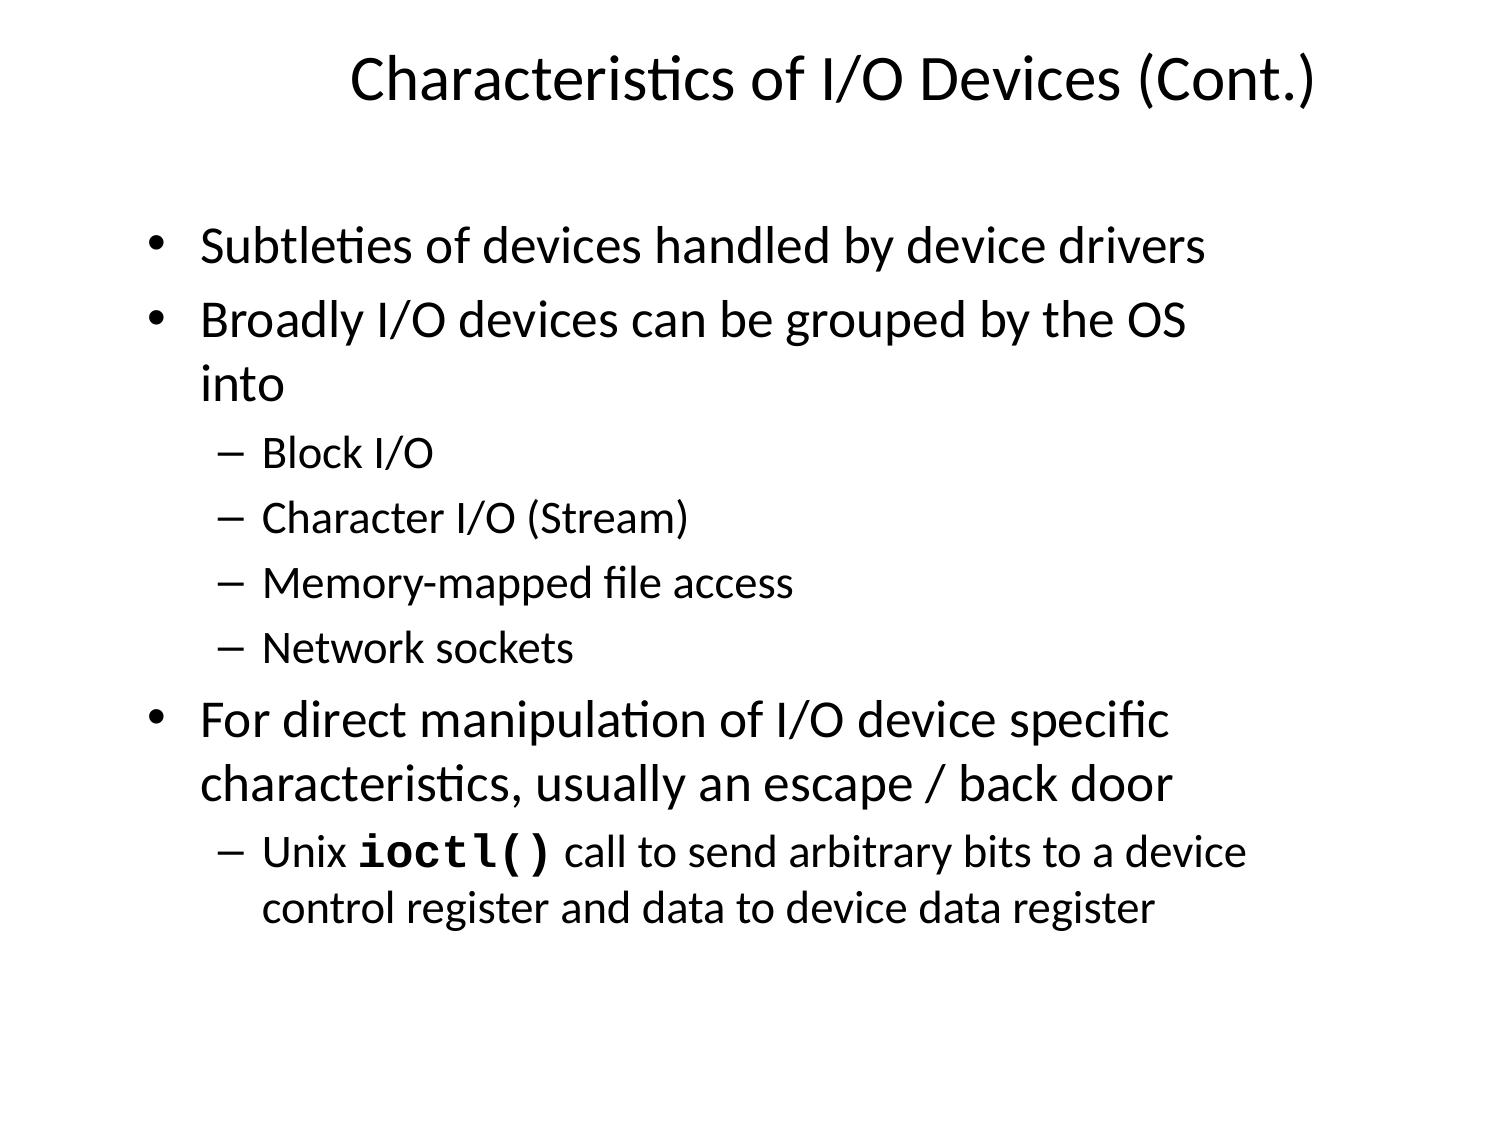

# Characteristics of I/O Devices (Cont.)
Subtleties of devices handled by device drivers
Broadly I/O devices can be grouped by the OS into
Block I/O
Character I/O (Stream)
Memory-mapped file access
Network sockets
For direct manipulation of I/O device specific characteristics, usually an escape / back door
Unix ioctl() call to send arbitrary bits to a device control register and data to device data register